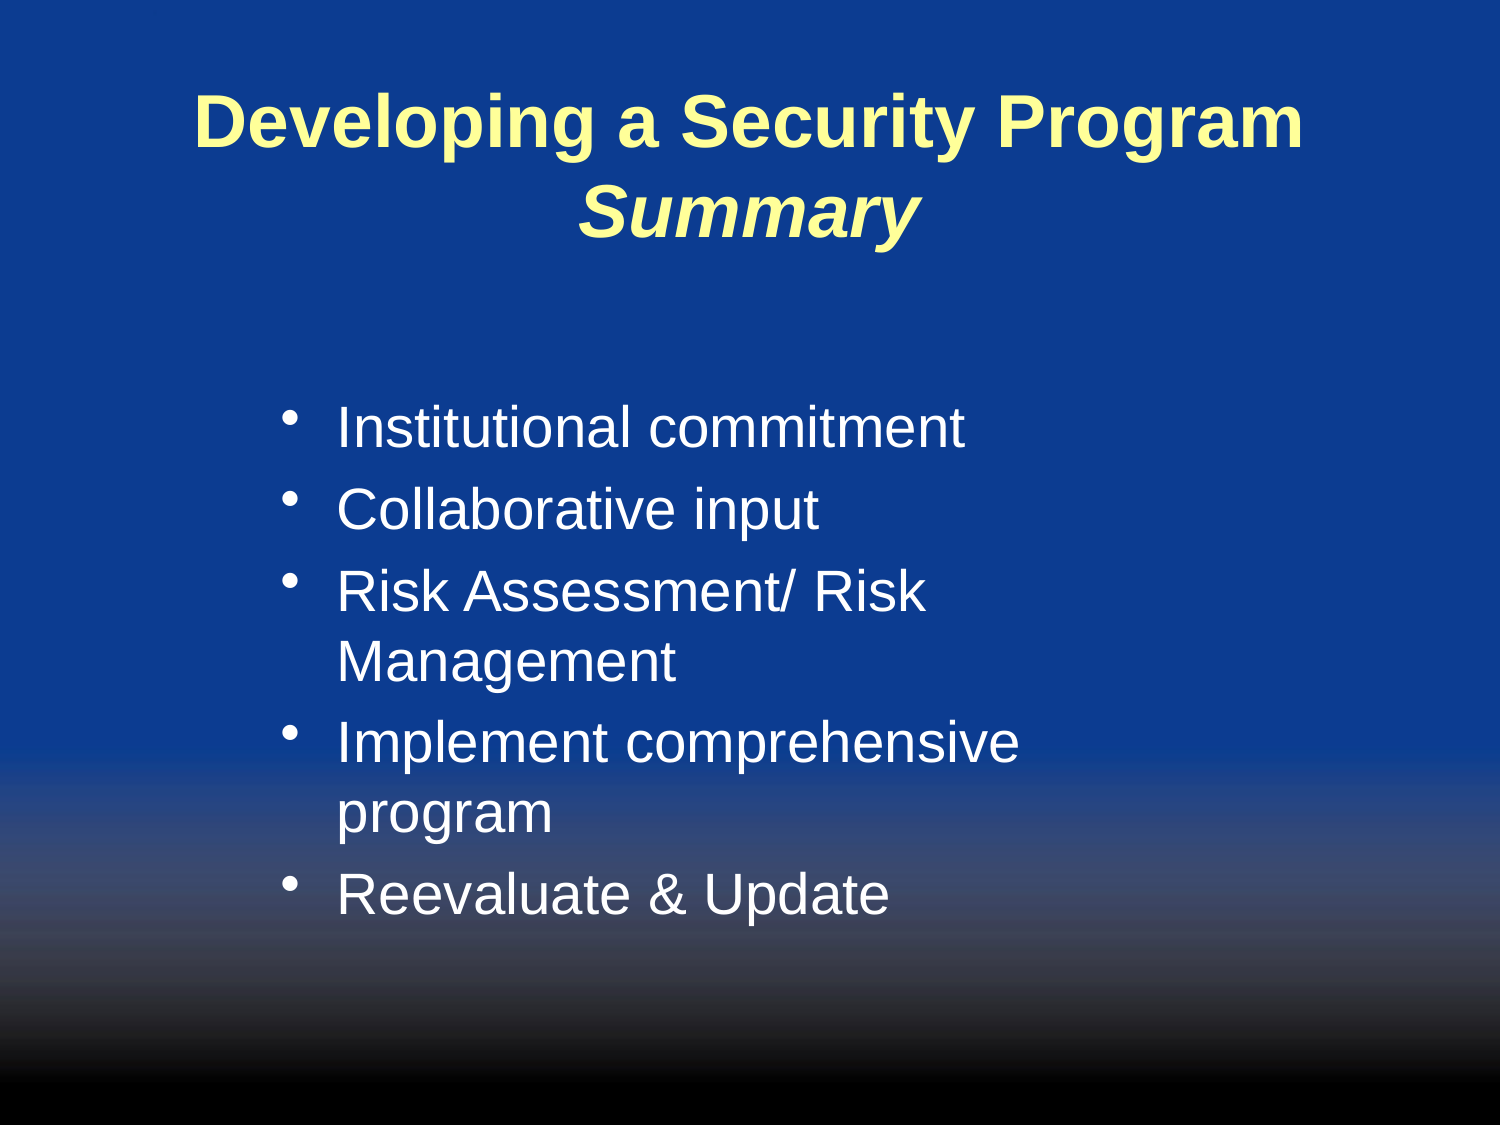

# Developing a Security Program Summary
Institutional commitment
Collaborative input
Risk Assessment/ Risk Management
Implement comprehensive program
Reevaluate & Update